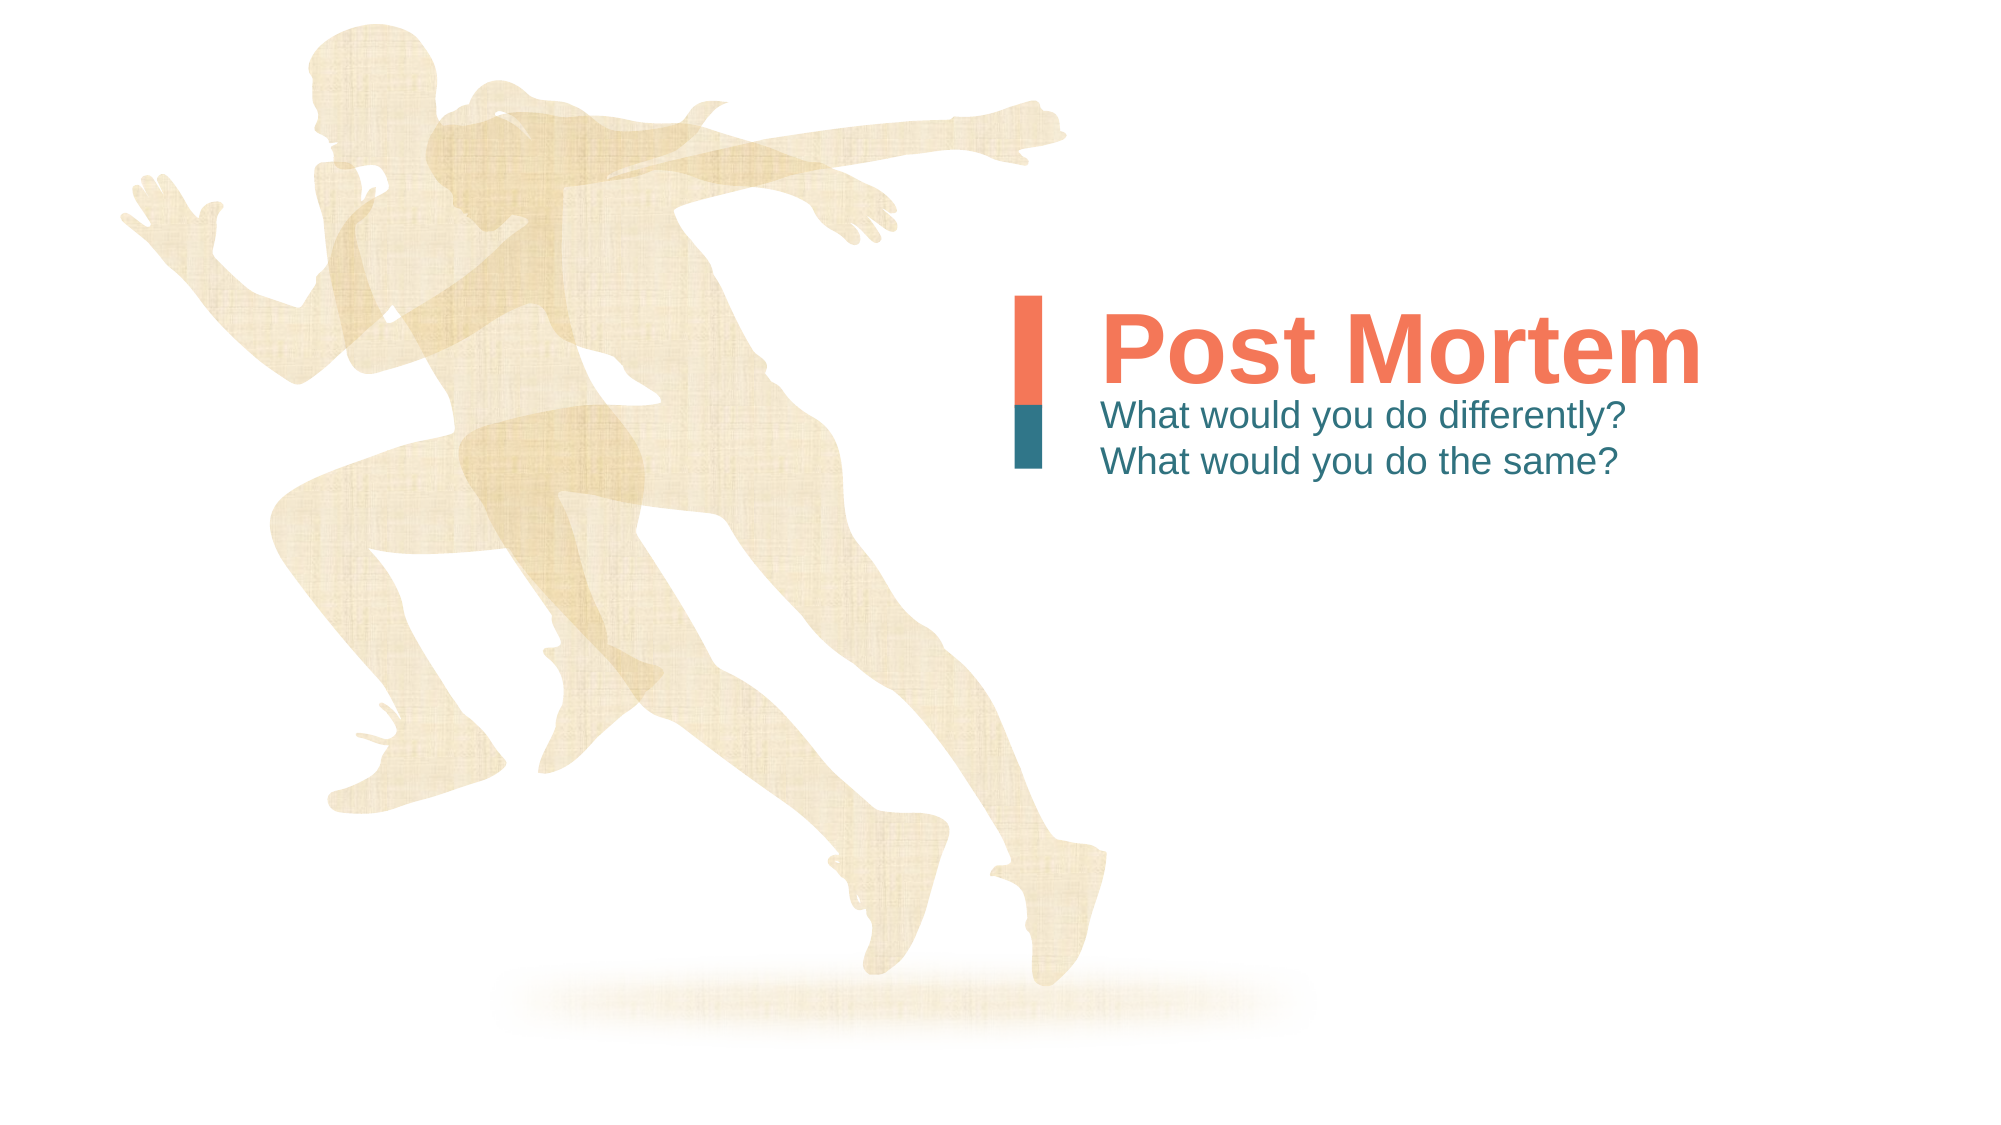

Post Mortem

What would you do differently?
What would you do the same?